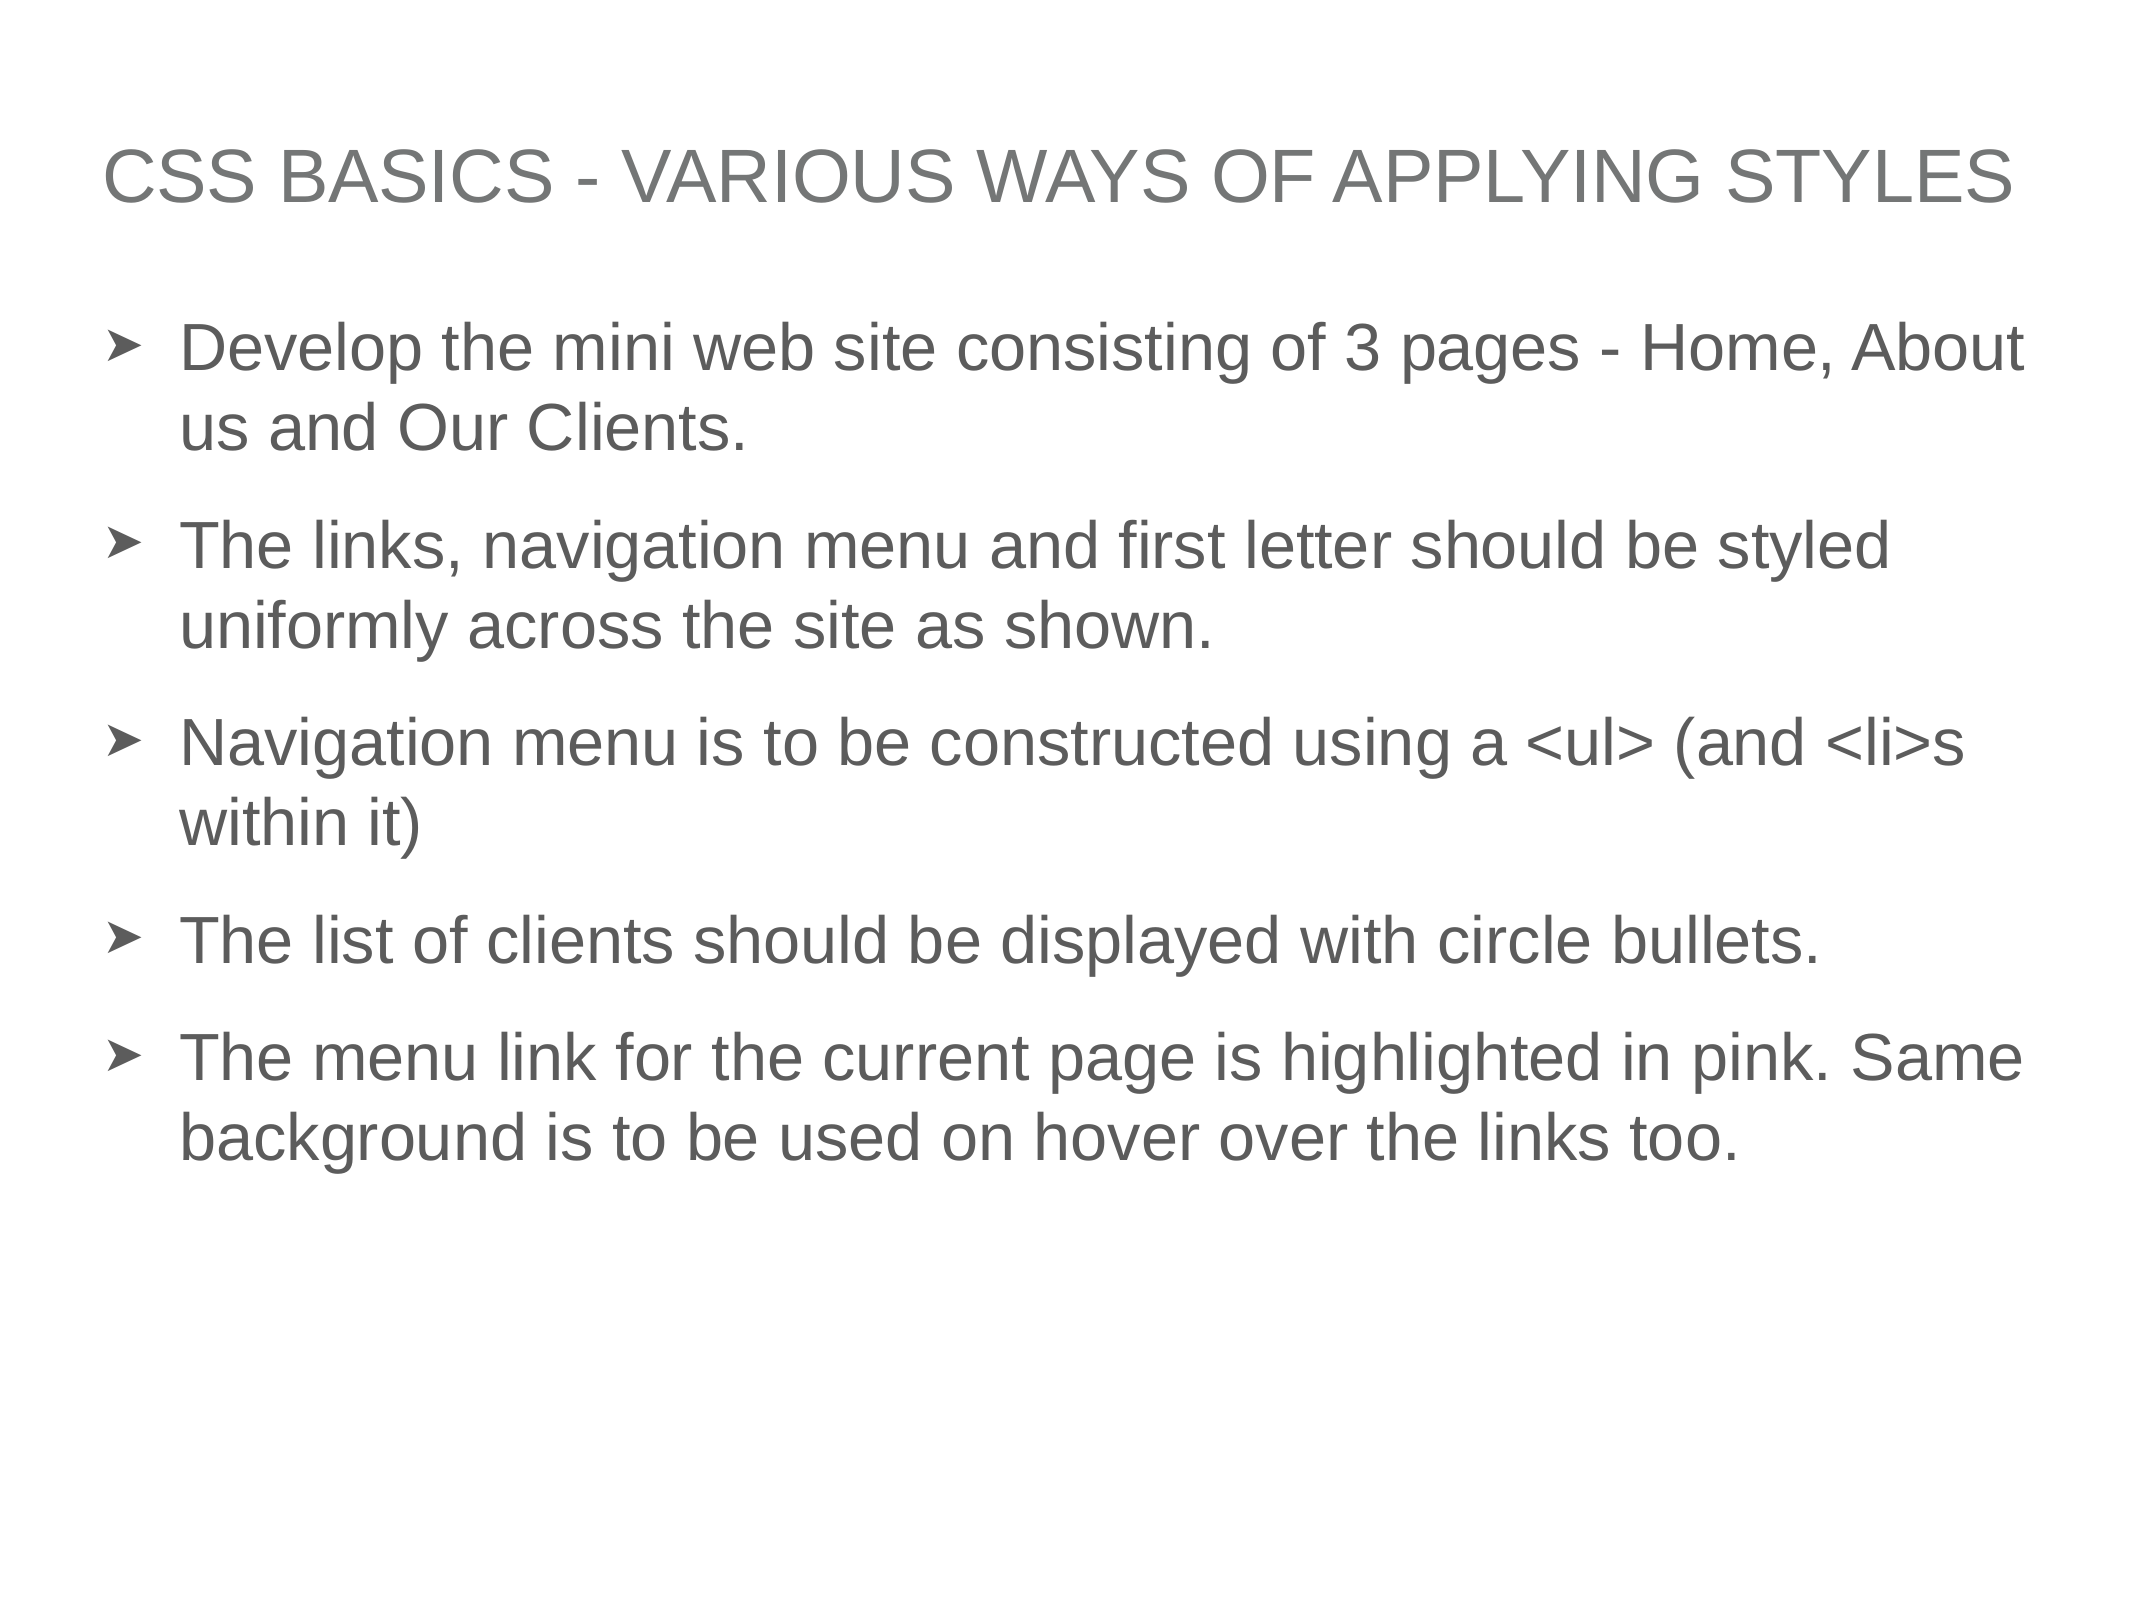

# CSS Basics - VARIOUS WAYS OF APPLYING STYLES

Develop the mini web site consisting of 3 pages - Home, About us and Our Clients.
The links, navigation menu and first letter should be styled uniformly across the site as shown.
Navigation menu is to be constructed using a <ul> (and <li>s within it)
The list of clients should be displayed with circle bullets.
The menu link for the current page is highlighted in pink. Same background is to be used on hover over the links too.